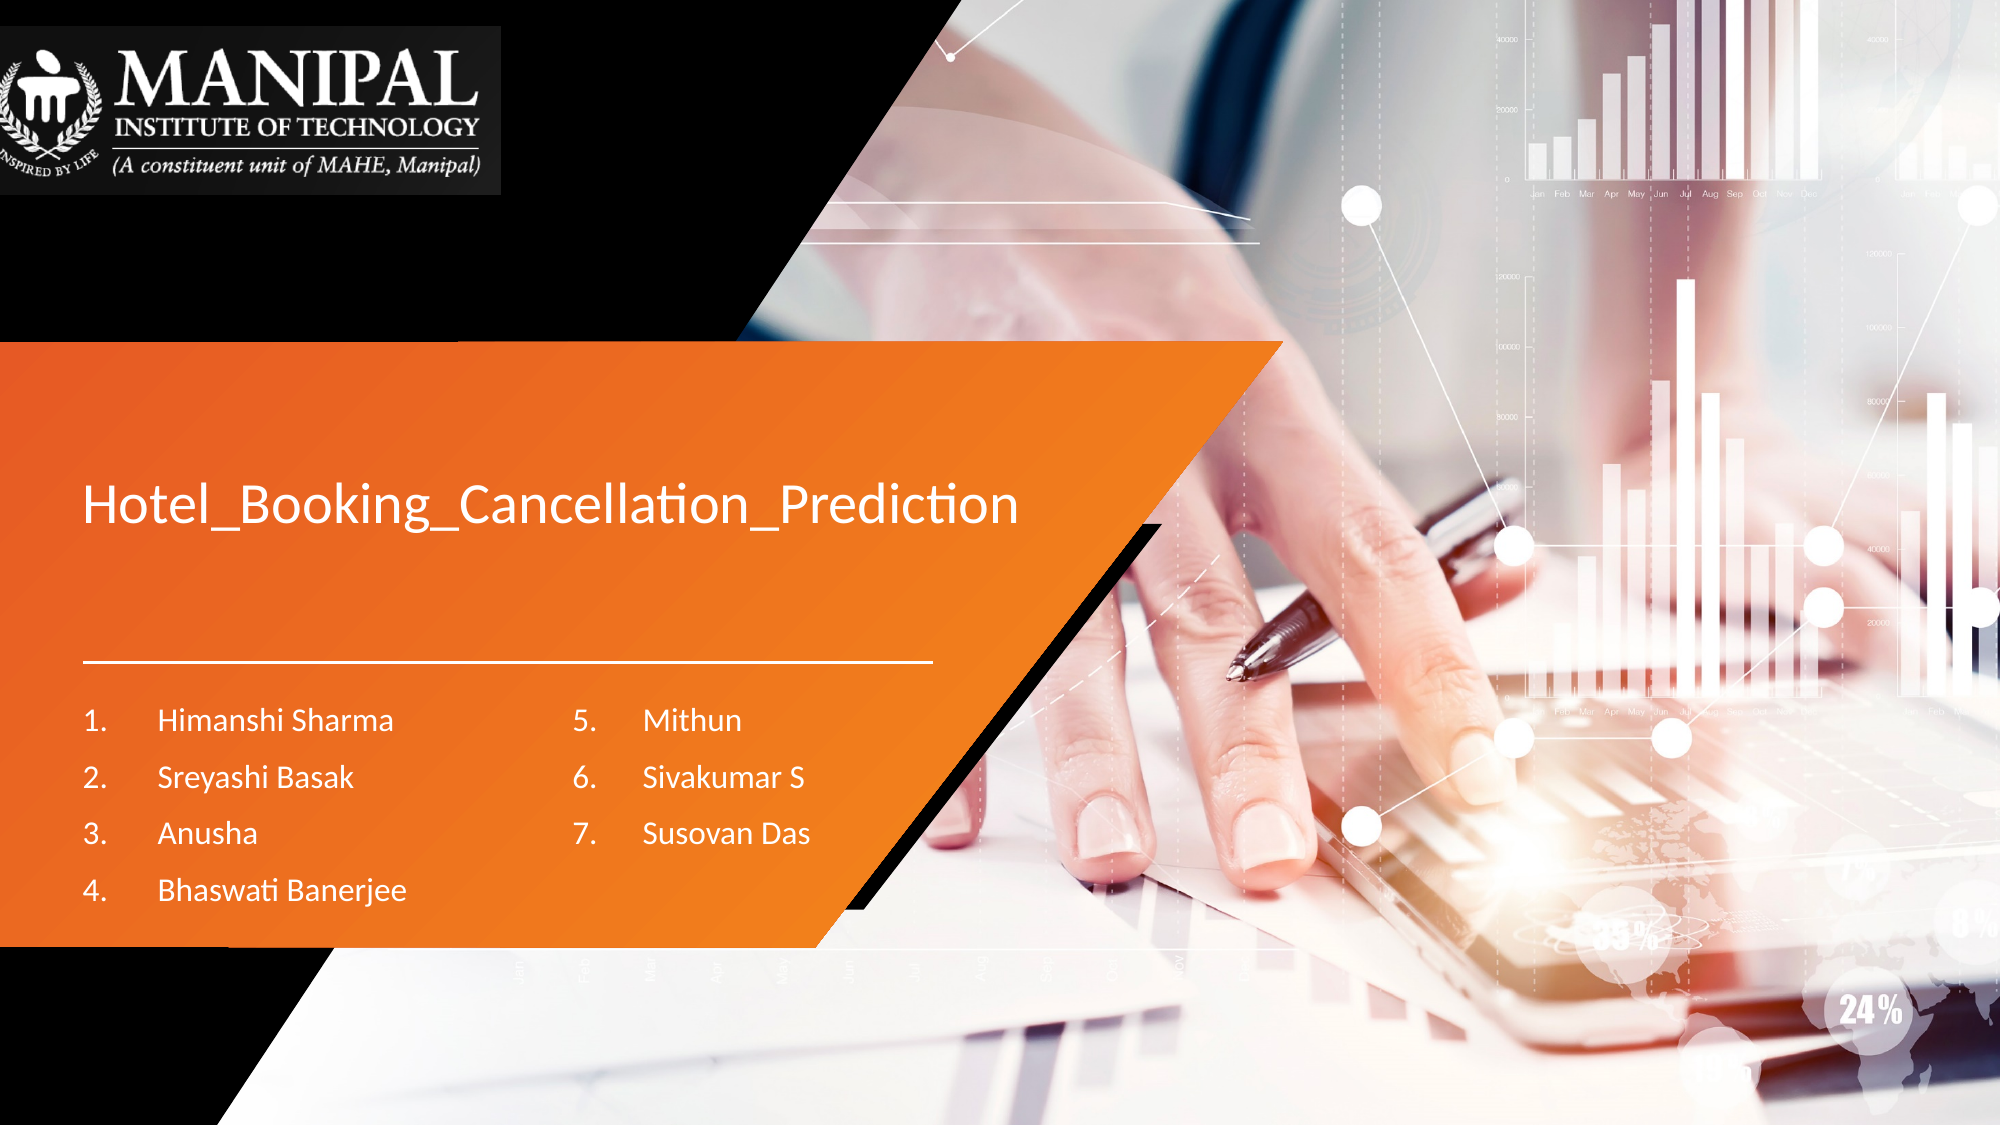

# Hotel_Booking_Cancellation_Prediction

Himanshi Sharma
Sreyashi Basak
Anusha
Bhaswati Banerjee

5.      Mithun
6.      Sivakumar S
7.      Susovan Das